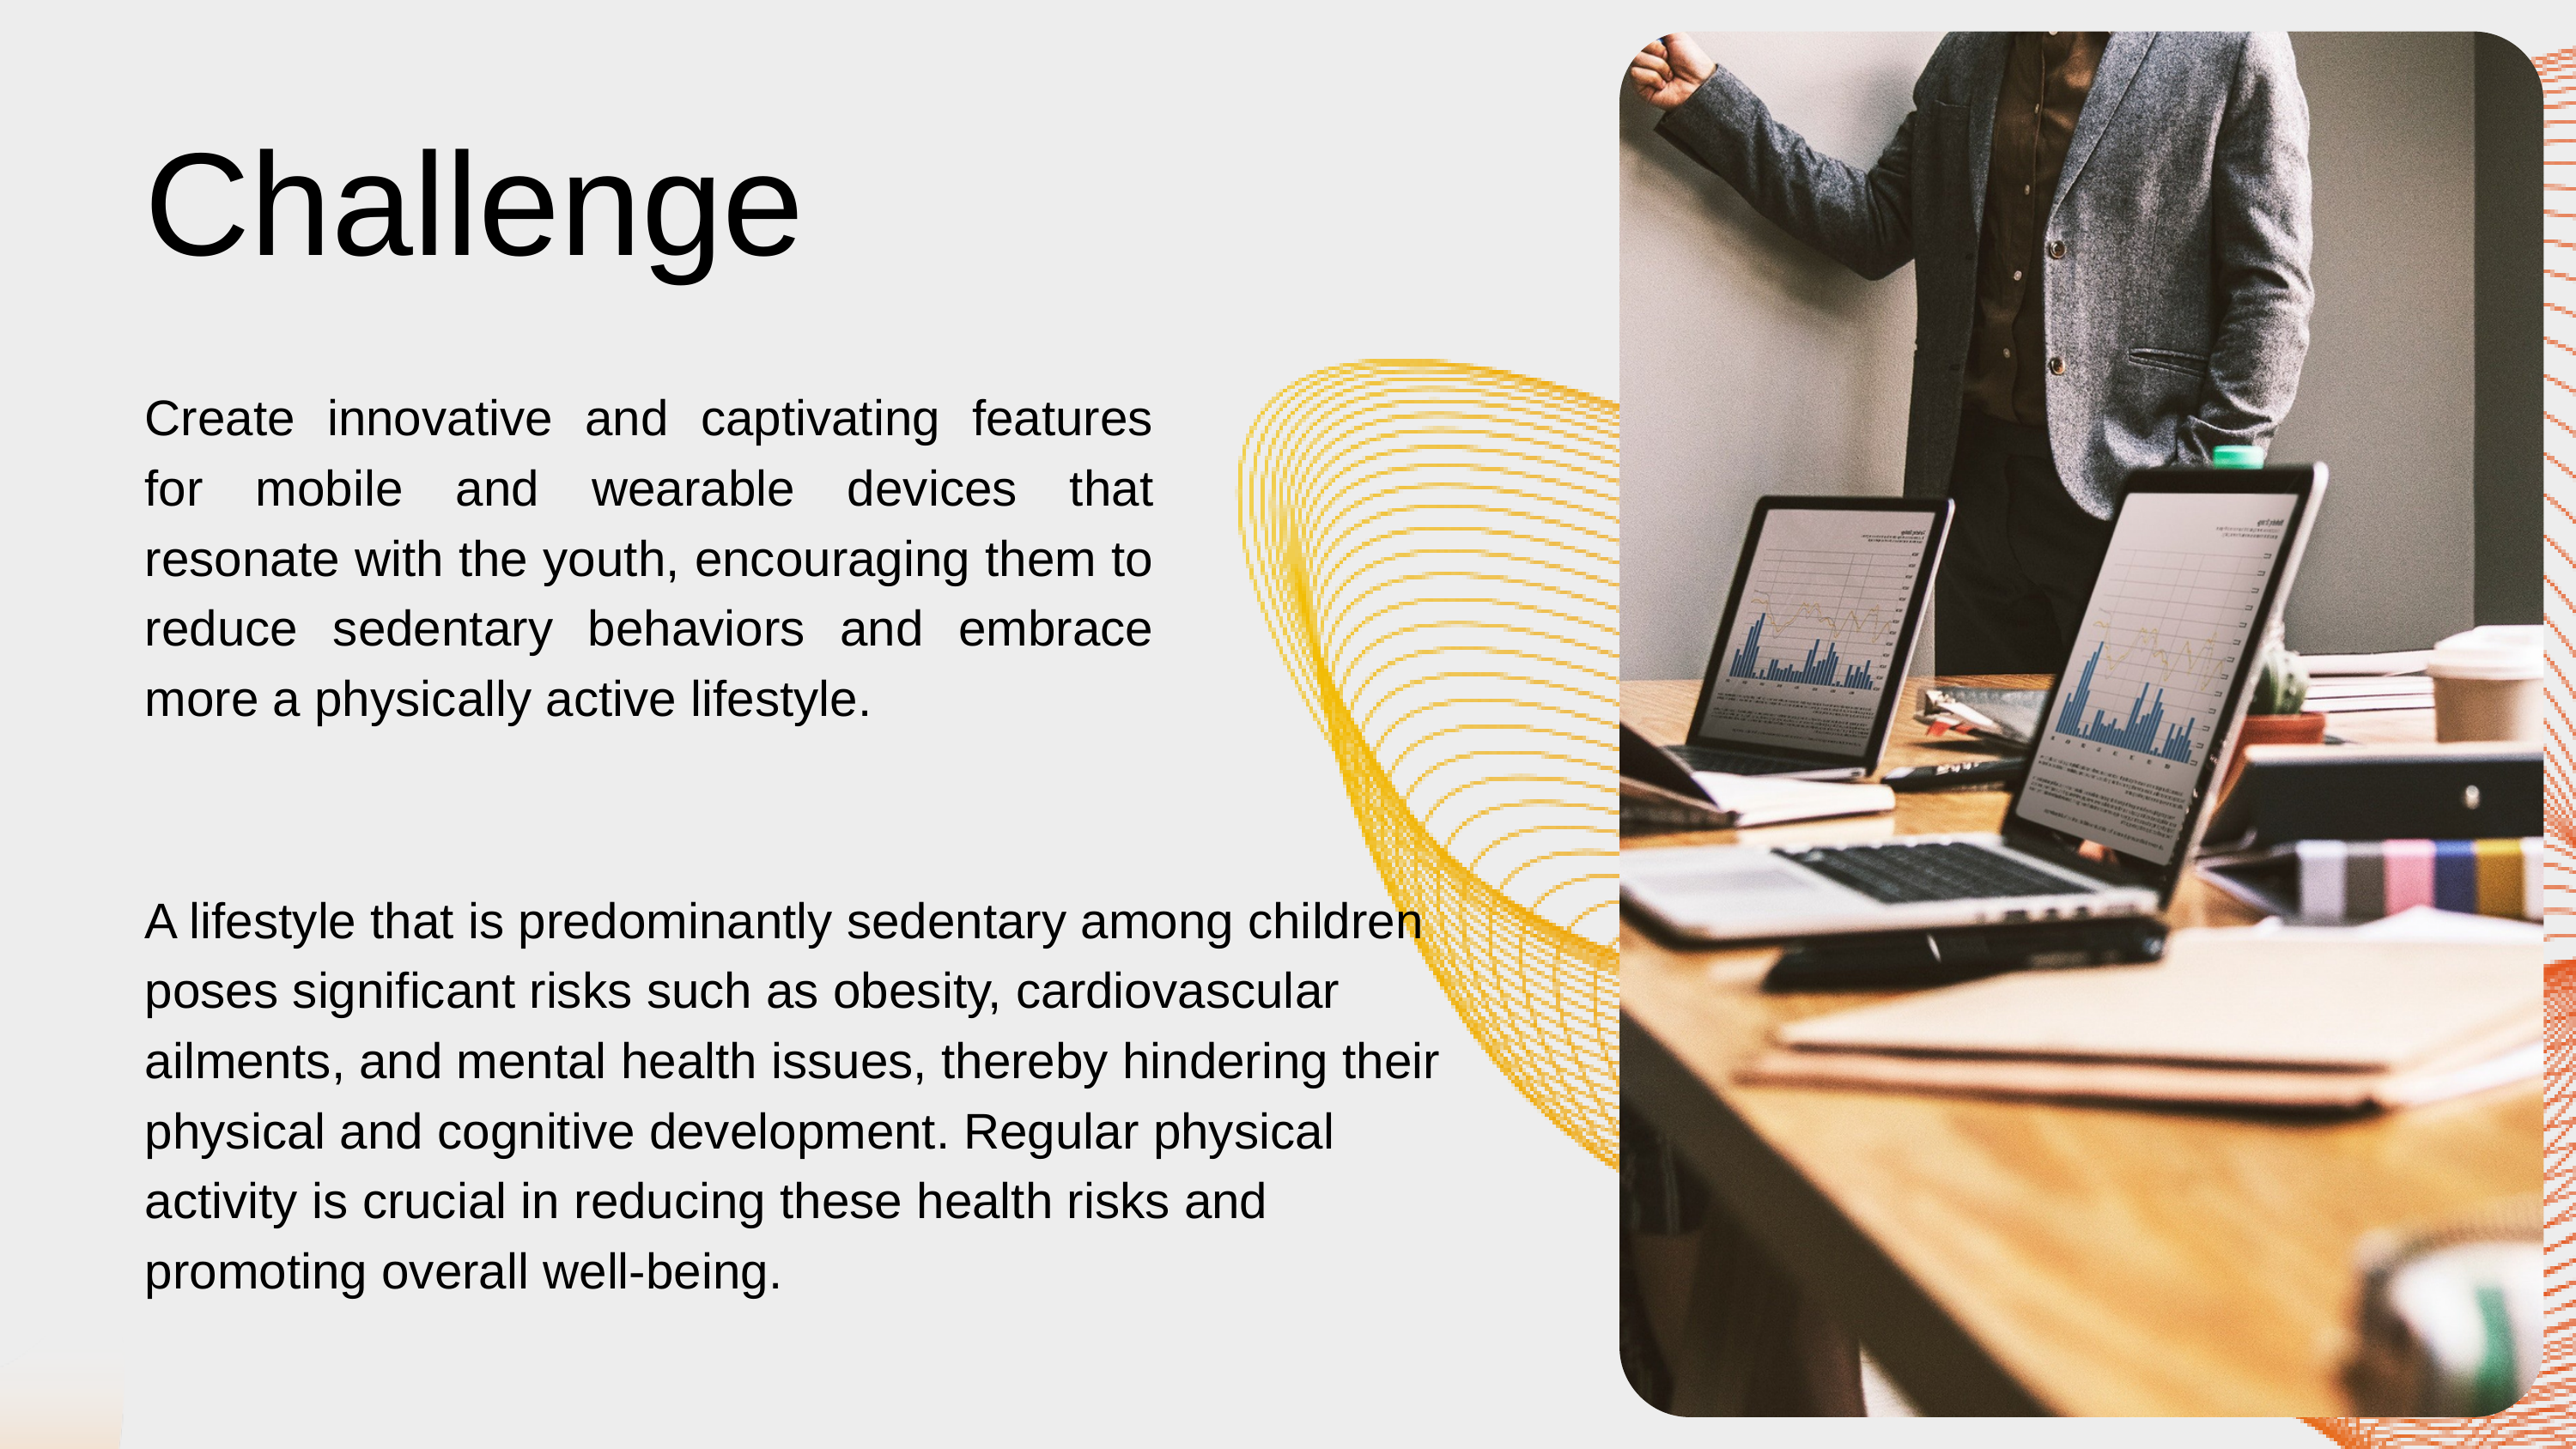

Challenge
Create innovative and captivating features for mobile and wearable devices that resonate with the youth, encouraging them to reduce sedentary behaviors and embrace more a physically active lifestyle.
A lifestyle that is predominantly sedentary among children poses significant risks such as obesity, cardiovascular ailments, and mental health issues, thereby hindering their physical and cognitive development. Regular physical activity is crucial in reducing these health risks and promoting overall well-being.